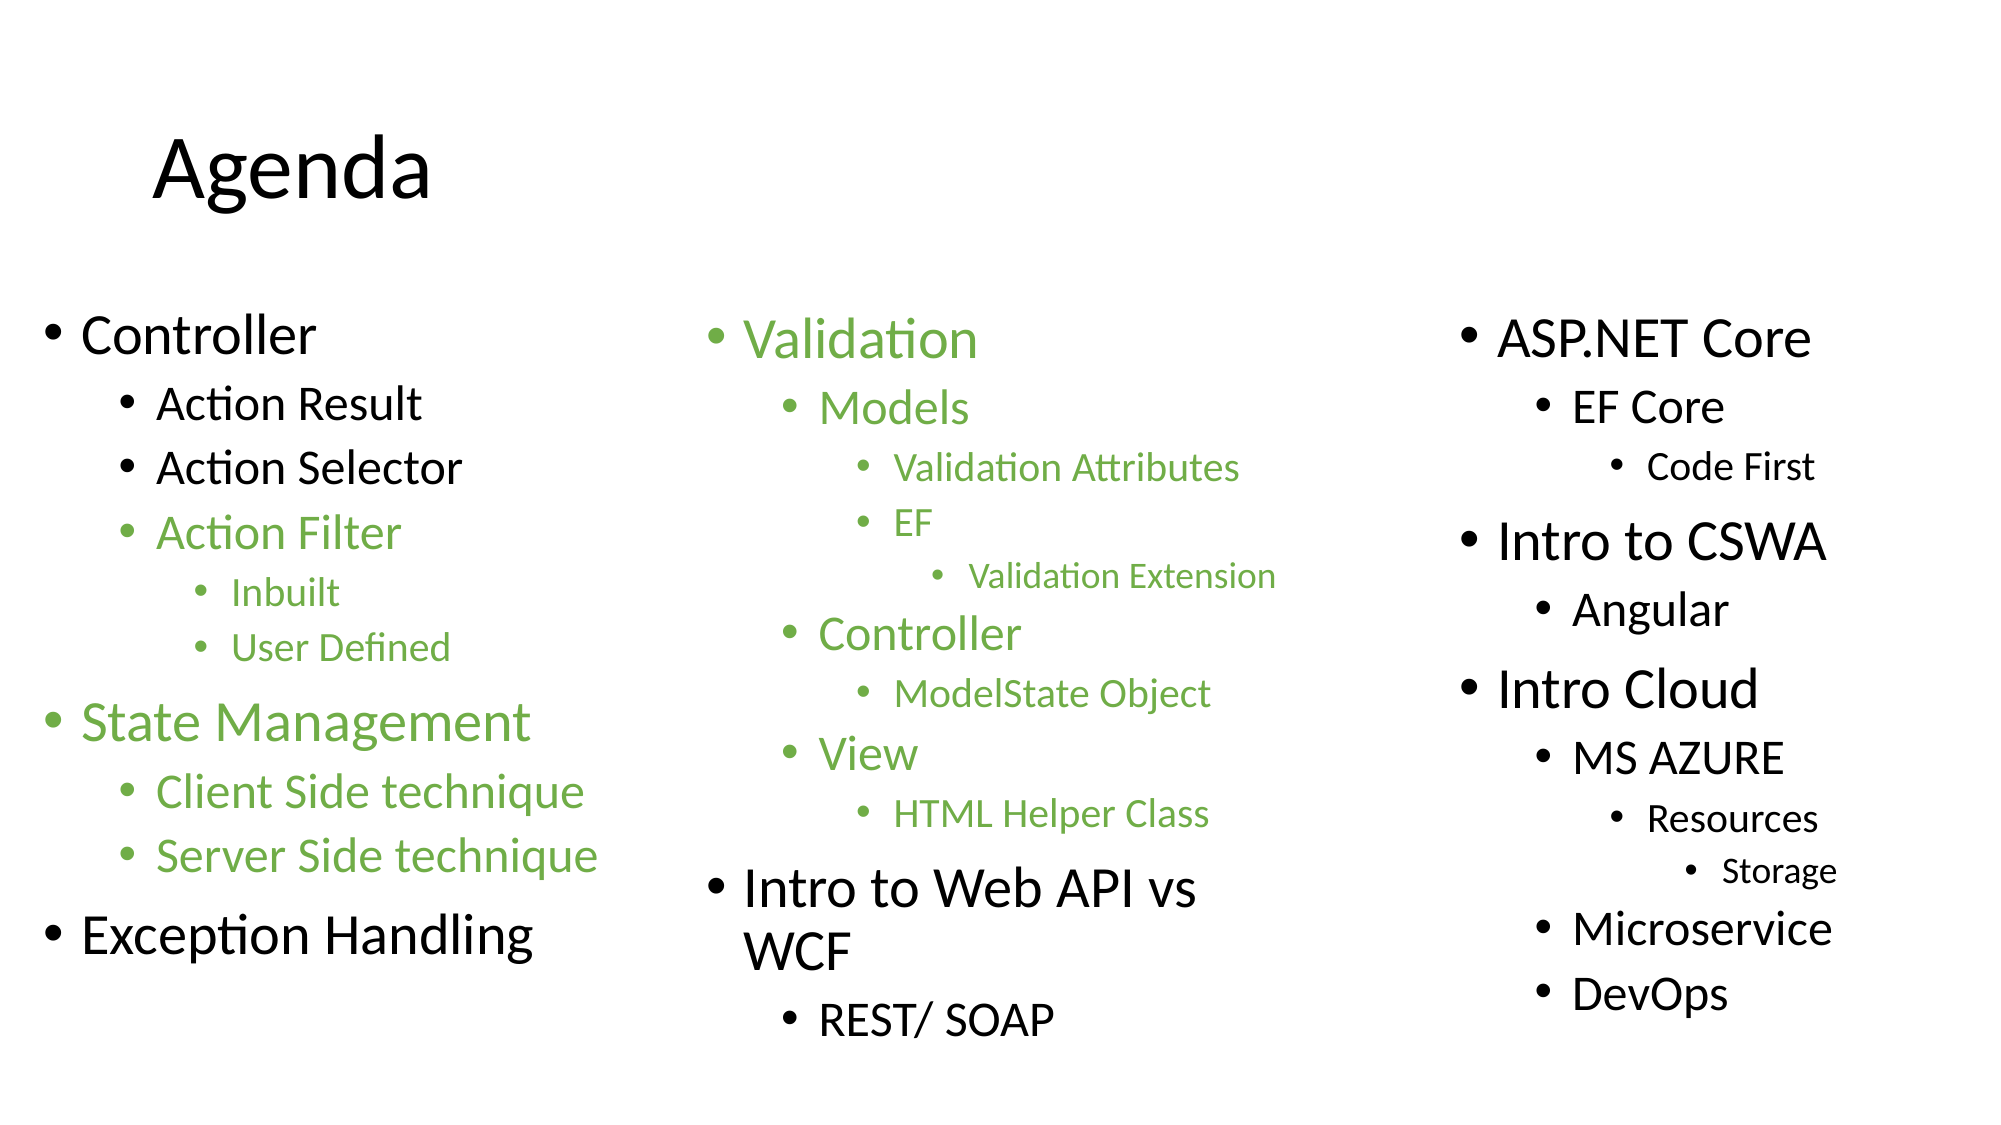

# Agenda
Controller
Action Result
Action Selector
Action Filter
Inbuilt
User Defined
State Management
Client Side technique
Server Side technique
Exception Handling

ASP.NET Core
EF Core
Code First
Intro to CSWA
Angular
Intro Cloud
MS AZURE
Resources
Storage
Microservice
DevOps

Validation
Models
Validation Attributes
EF
Validation Extension
Controller
ModelState Object
View
HTML Helper Class
Intro to Web API vs WCF
REST/ SOAP